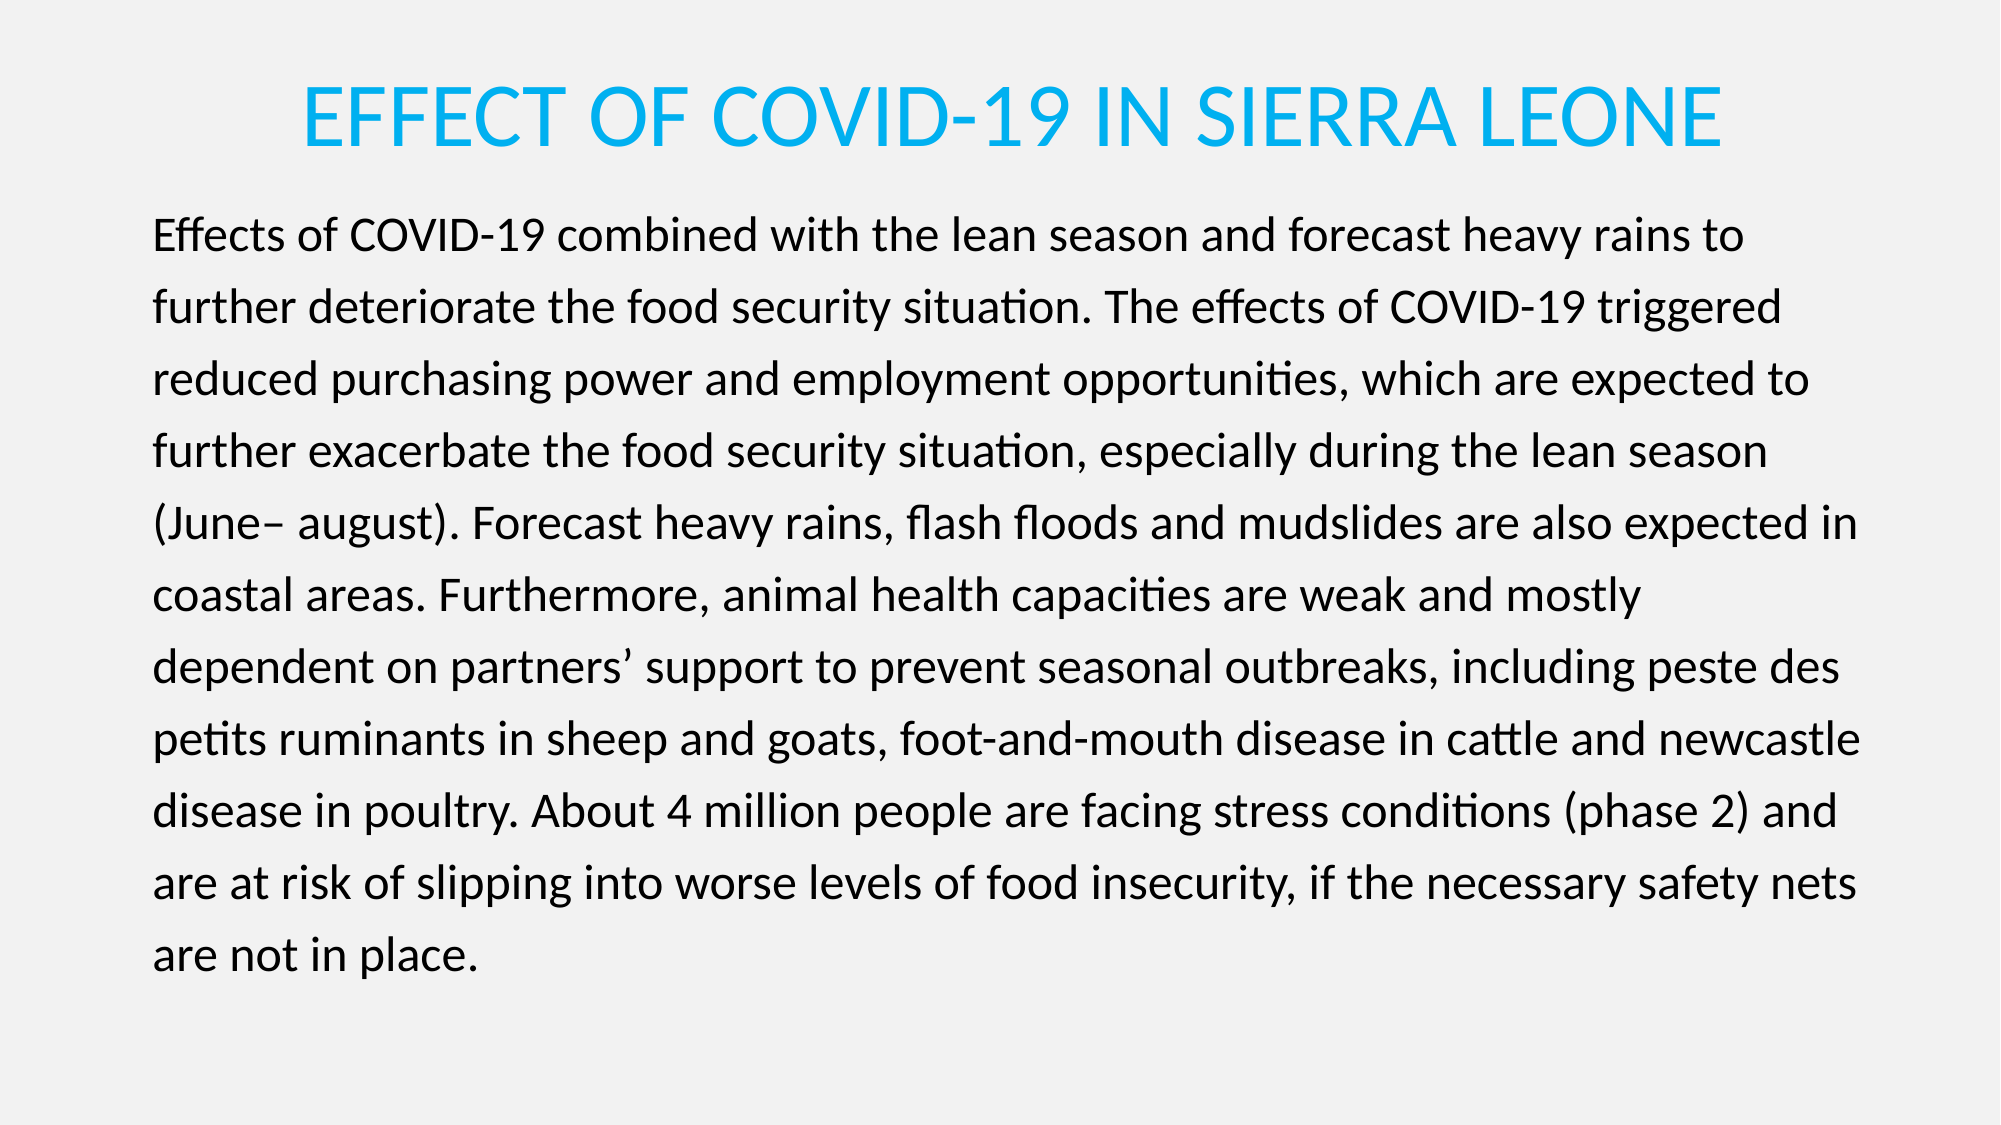

# EFFECT OF COVID-19 IN SIERRA LEONE
Effects of COVID-19 combined with the lean season and forecast heavy rains to further deteriorate the food security situation. The effects of COVID-19 triggered reduced purchasing power and employment opportunities, which are expected to further exacerbate the food security situation, especially during the lean season (June– august). Forecast heavy rains, flash floods and mudslides are also expected in coastal areas. Furthermore, animal health capacities are weak and mostly dependent on partners’ support to prevent seasonal outbreaks, including peste des petits ruminants in sheep and goats, foot-and-mouth disease in cattle and newcastle disease in poultry. About 4 million people are facing stress conditions (phase 2) and are at risk of slipping into worse levels of food insecurity, if the necessary safety nets are not in place.